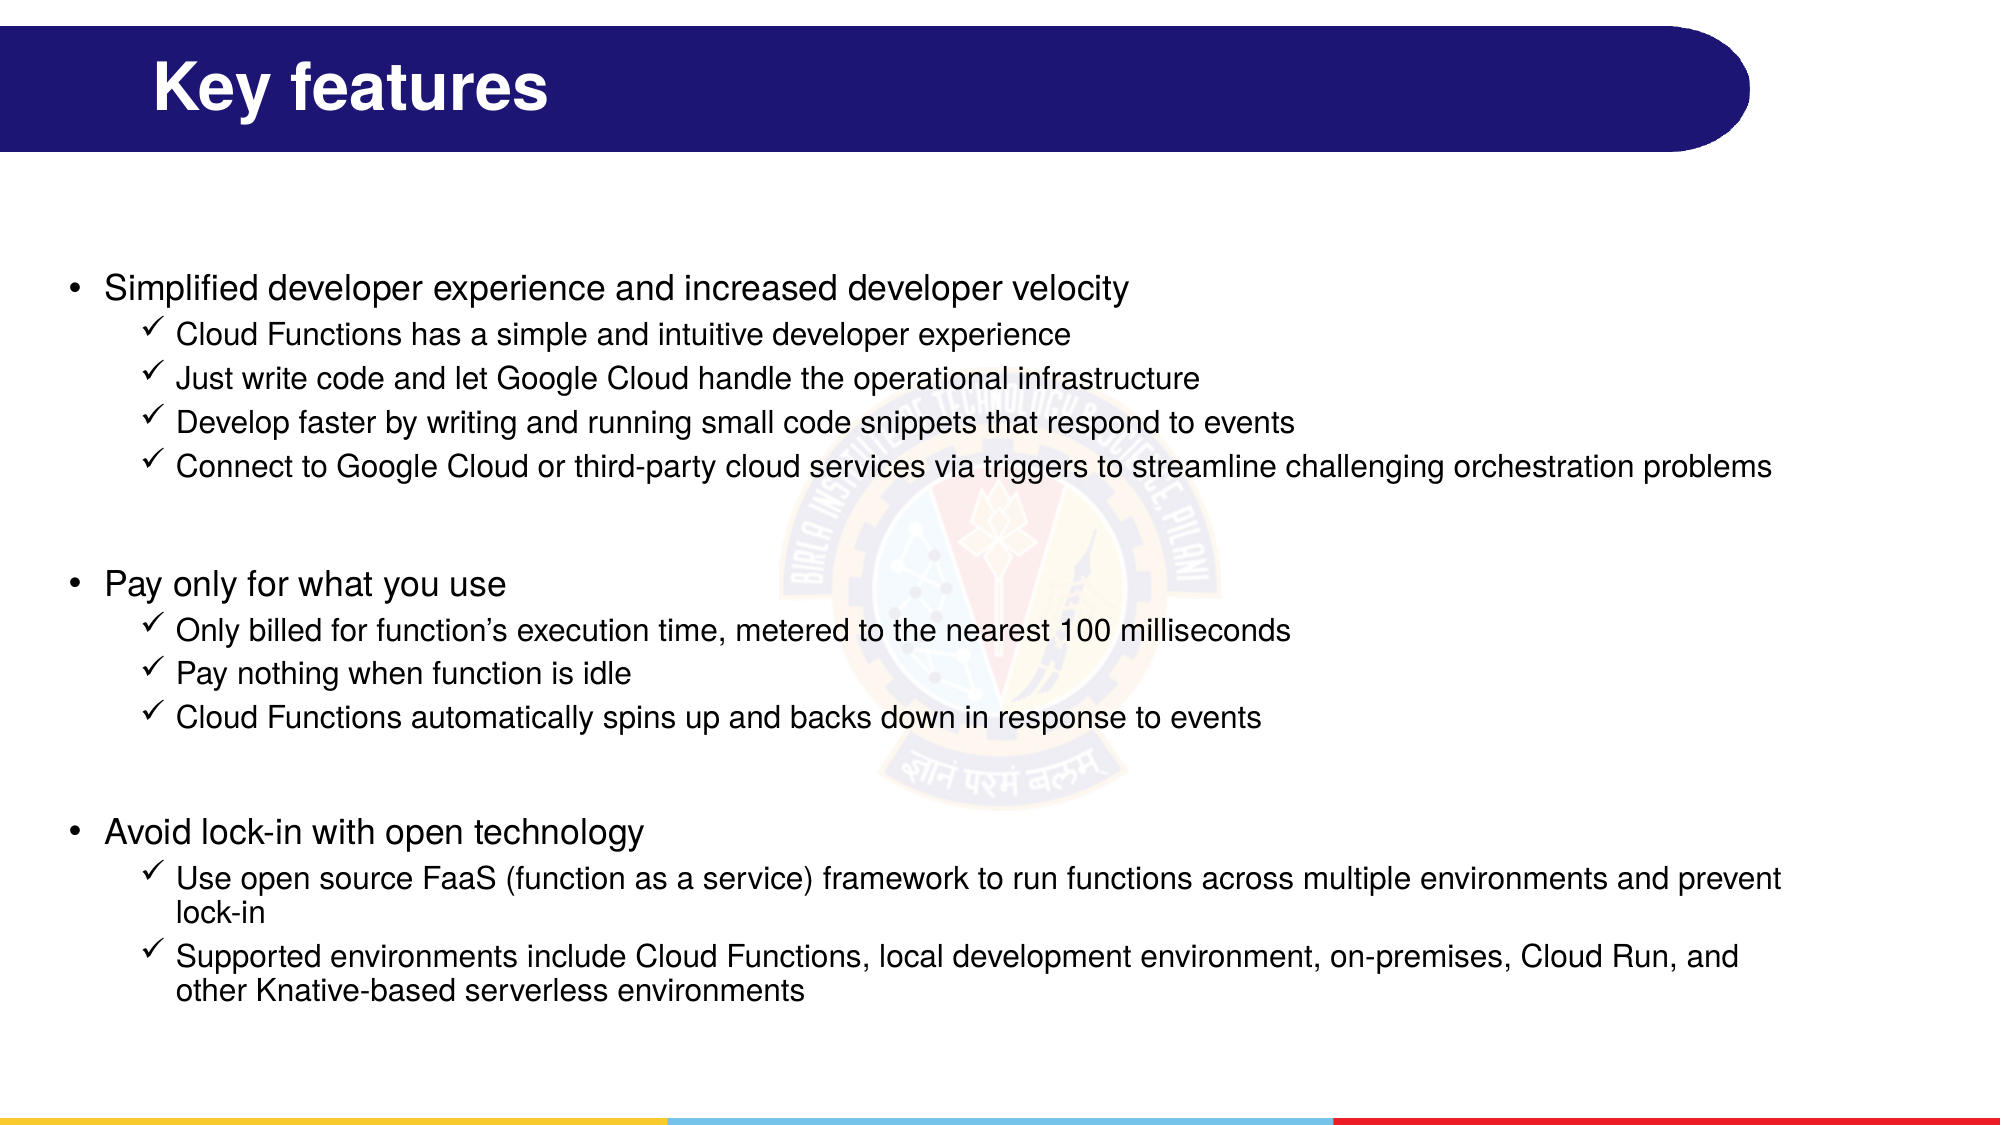

# Key features

Simplified developer experience and increased developer velocity
Cloud Functions has a simple and intuitive developer experience
Just write code and let Google Cloud handle the operational infrastructure
Develop faster by writing and running small code snippets that respond to events
Connect to Google Cloud or third-party cloud services via triggers to streamline challenging orchestration problems

Pay only for what you use
Only billed for function’s execution time, metered to the nearest 100 milliseconds
Pay nothing when function is idle
Cloud Functions automatically spins up and backs down in response to events

Avoid lock-in with open technology
Use open source FaaS (function as a service) framework to run functions across multiple environments and prevent lock-in
Supported environments include Cloud Functions, local development environment, on-premises, Cloud Run, and other Knative-based serverless environments